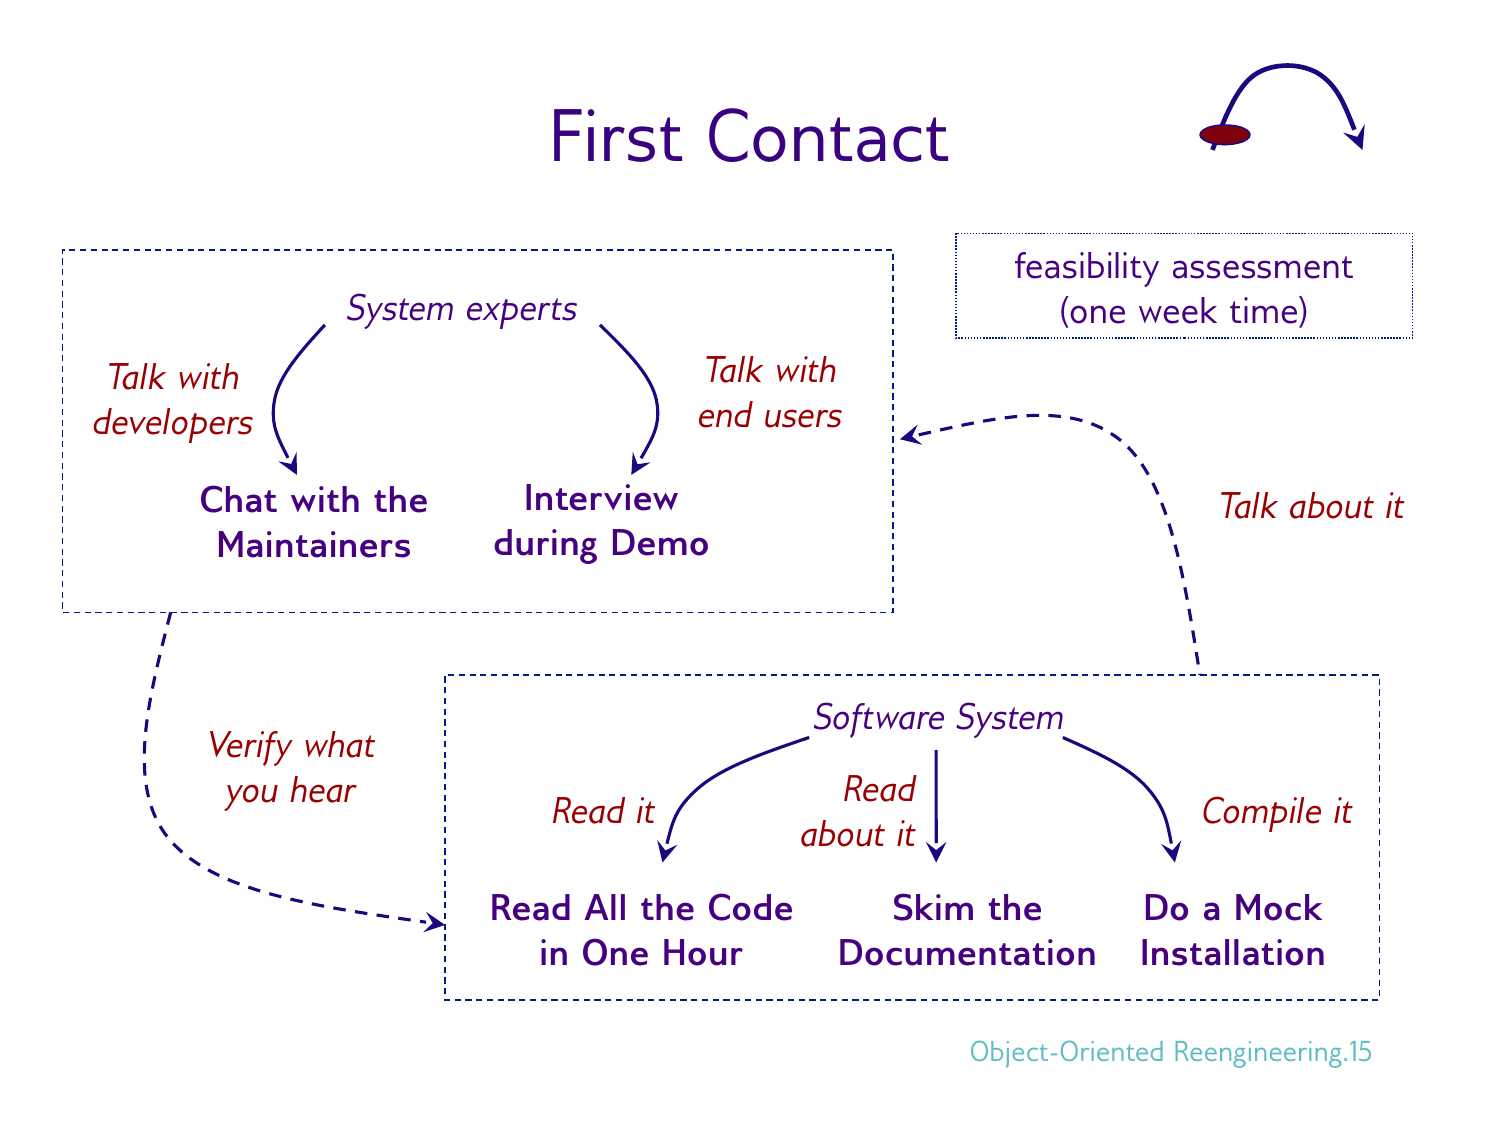

# First Contact

feasibility assessment
(one week time)

System experts

Talk with
end users
Talk with
developers
Interview
during Demo
Chat with the
Maintainers

Talk about it

Software System
Verify what
you hear

Read about it
Read it
Compile it
Read All the Code
in One Hour
Skim the
Documentation
Do a Mock
Installation

Object-Oriented Reengineering.15